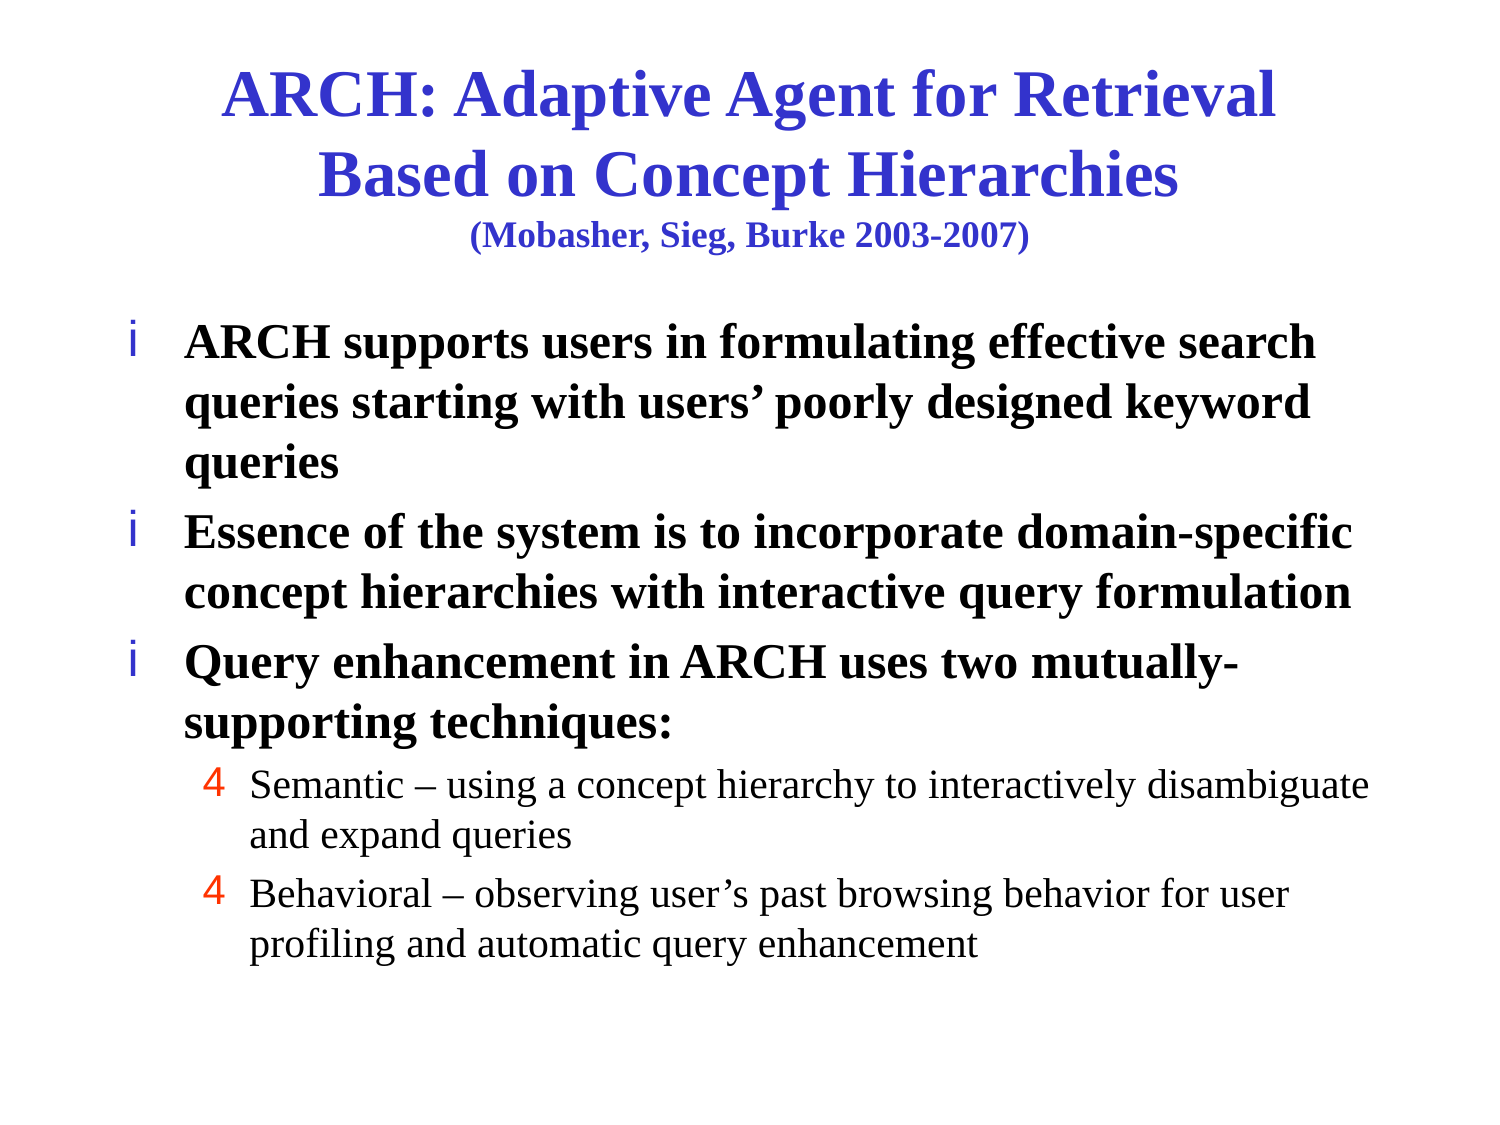

# ARCH: Adaptive Agent for Retrieval Based on Concept Hierarchies (Mobasher, Sieg, Burke 2003-2007)
ARCH supports users in formulating effective search queries starting with users’ poorly designed keyword queries
Essence of the system is to incorporate domain-specific concept hierarchies with interactive query formulation
Query enhancement in ARCH uses two mutually-supporting techniques:
Semantic – using a concept hierarchy to interactively disambiguate and expand queries
Behavioral – observing user’s past browsing behavior for user profiling and automatic query enhancement